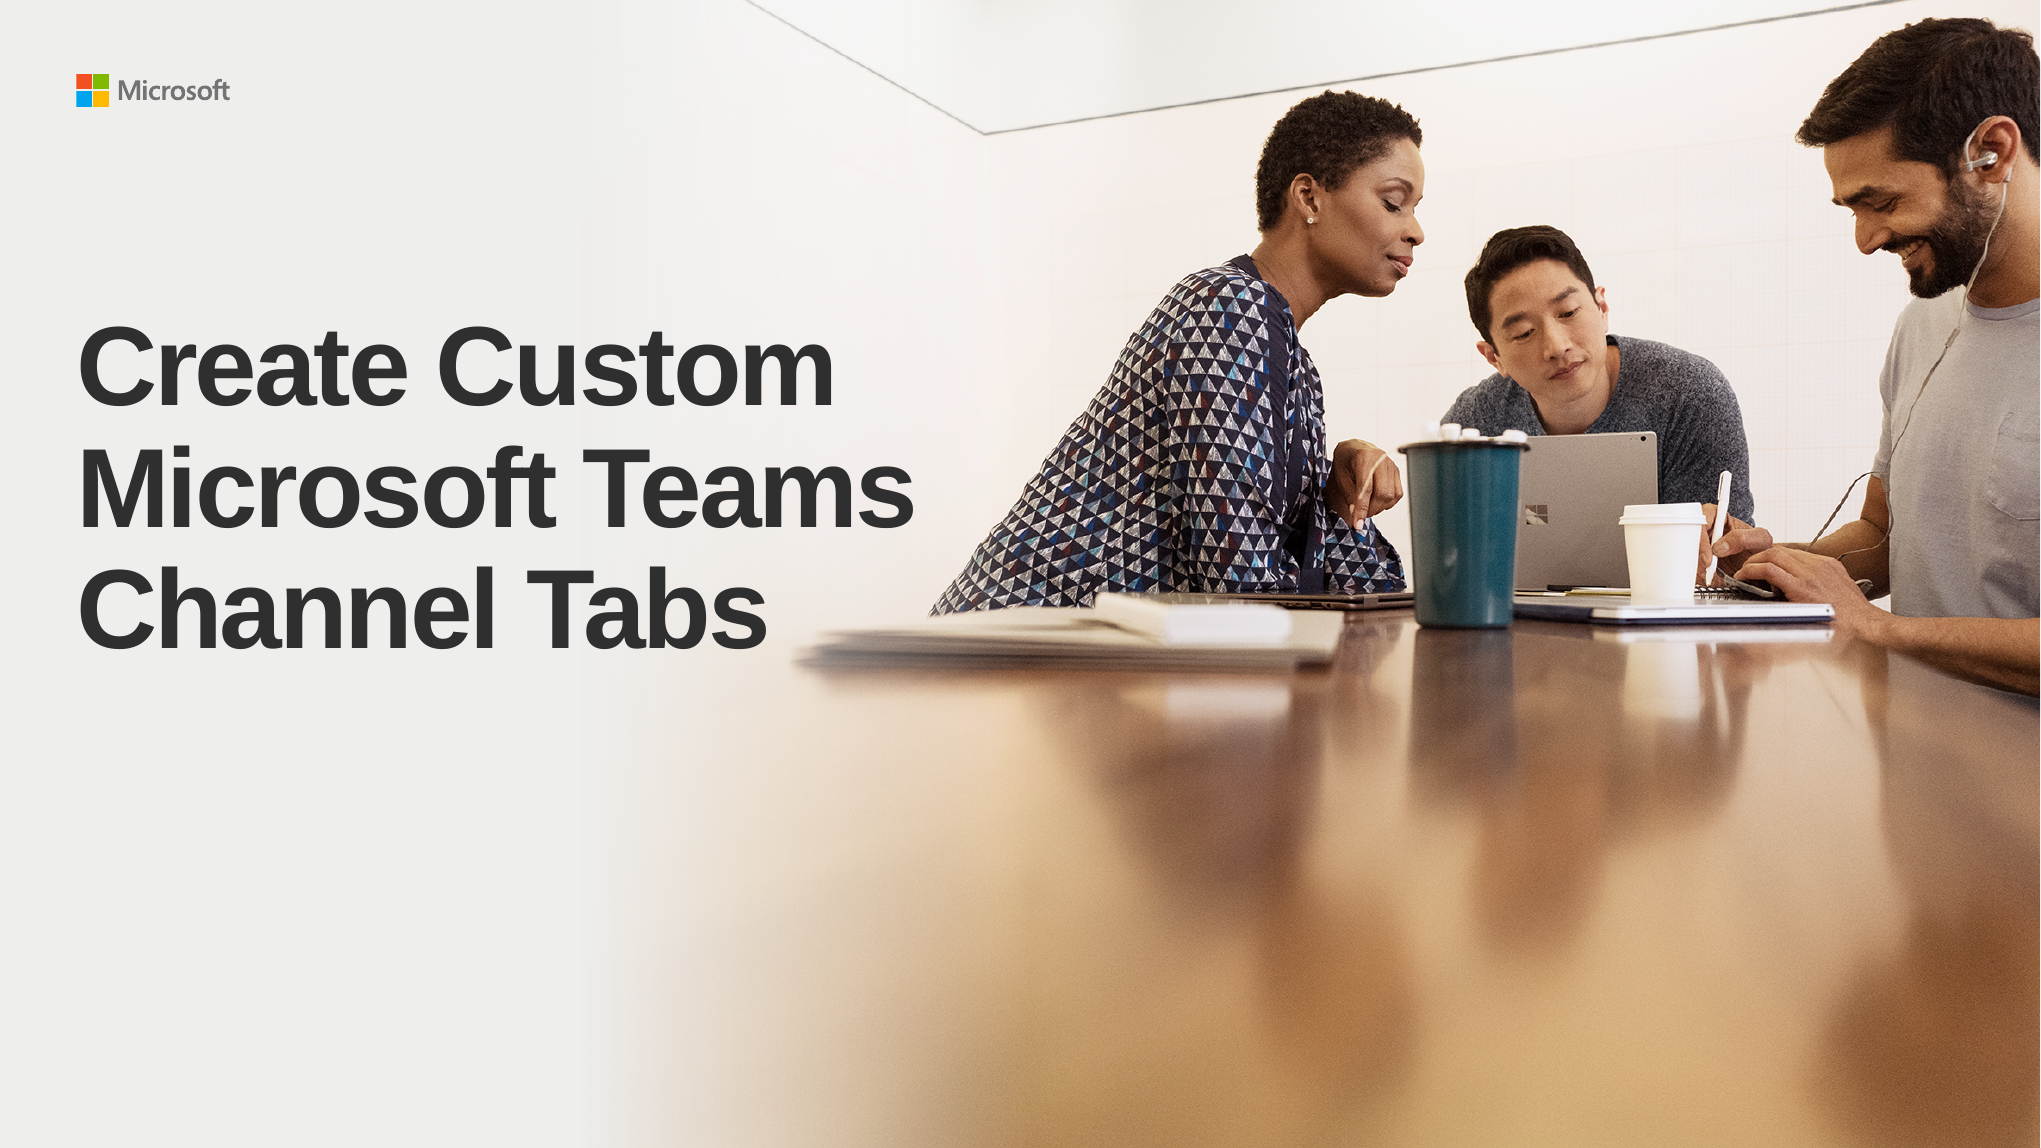

# Create Custom Microsoft Teams Channel Tabs